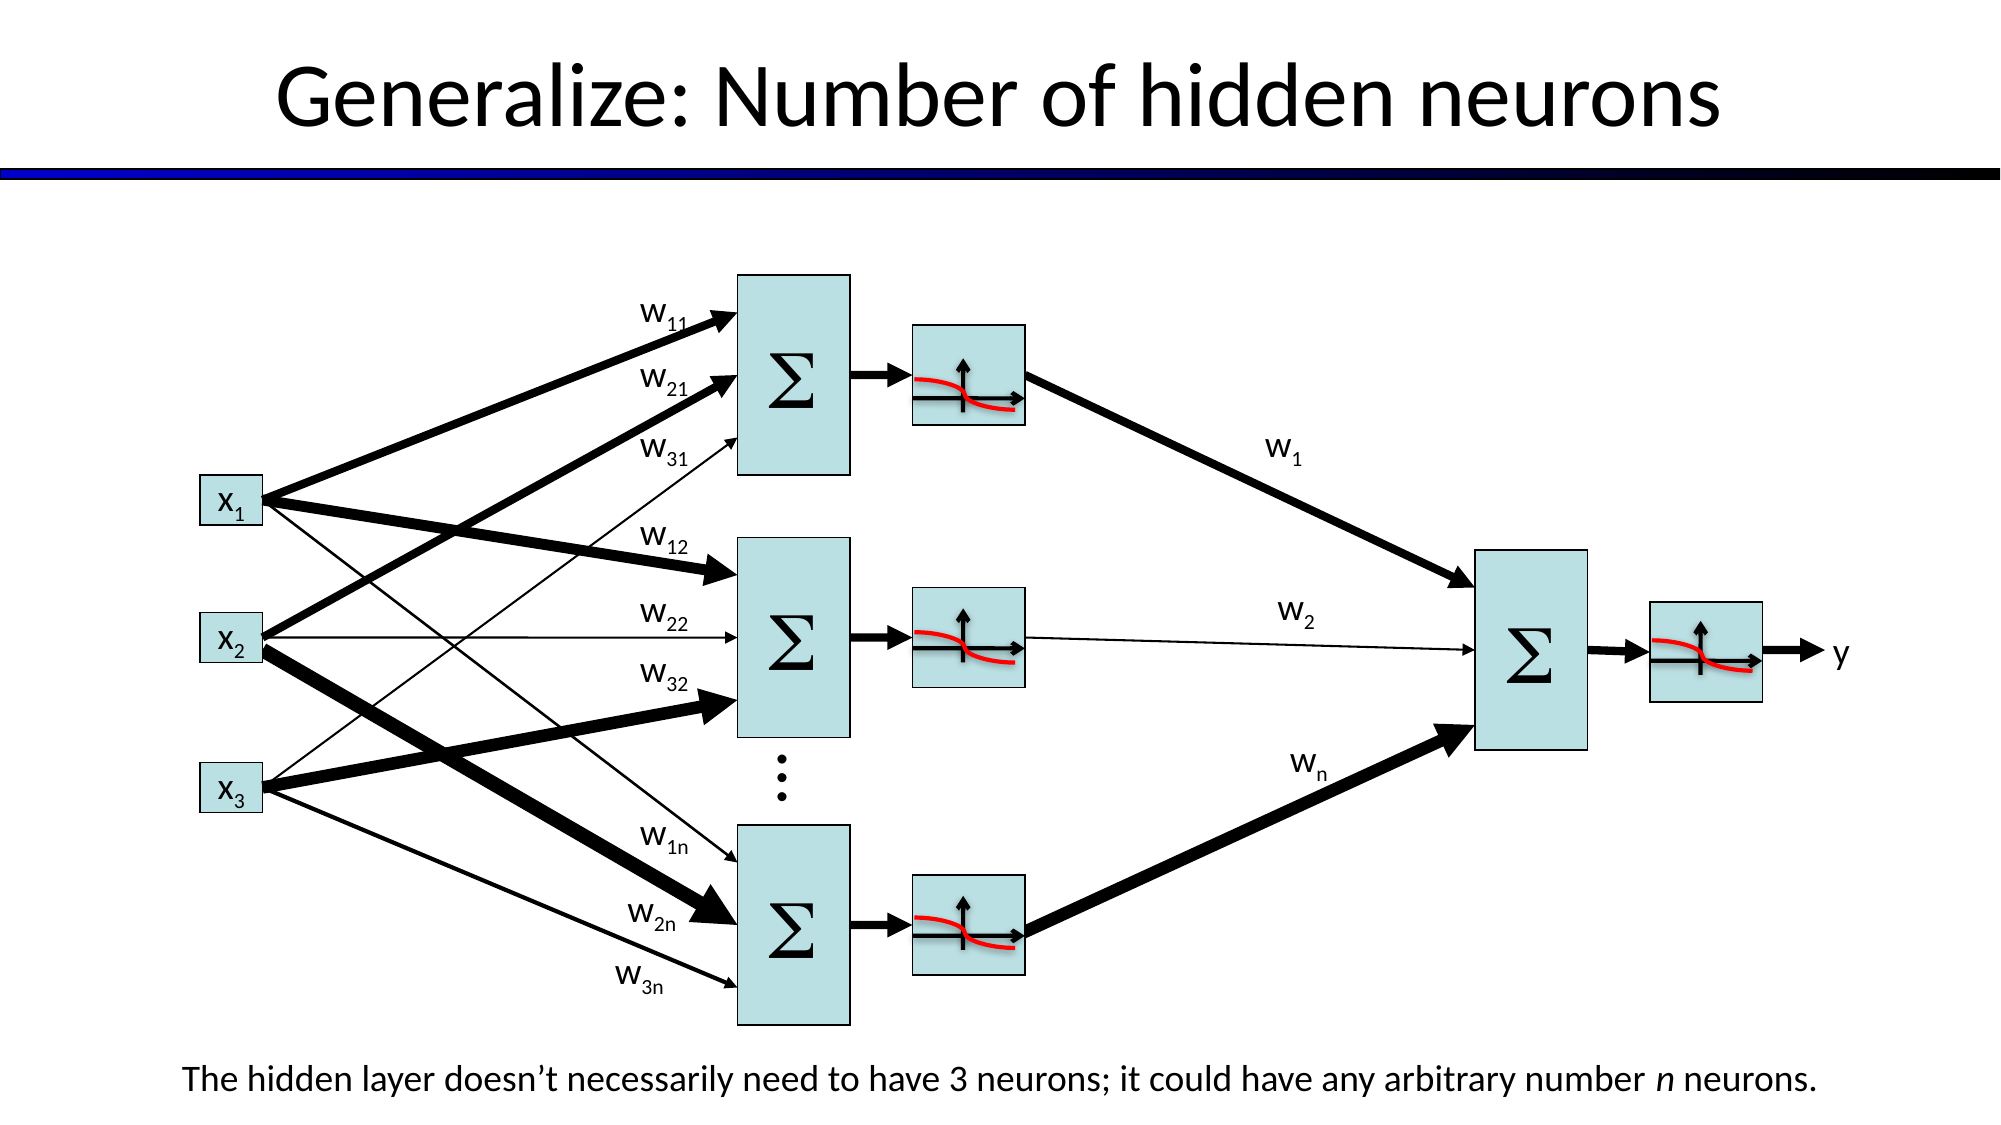

Generalize: Number of hidden neurons
Σ
w11

>0?

w21

w31
w1

x1

w12
Σ
Σ
w2
w22
>0?

x2
y

w32

wn
…
x3

w1n
Σ
>0?

w2n

w3n
The hidden layer doesn’t necessarily need to have 3 neurons; it could have any arbitrary number n neurons.